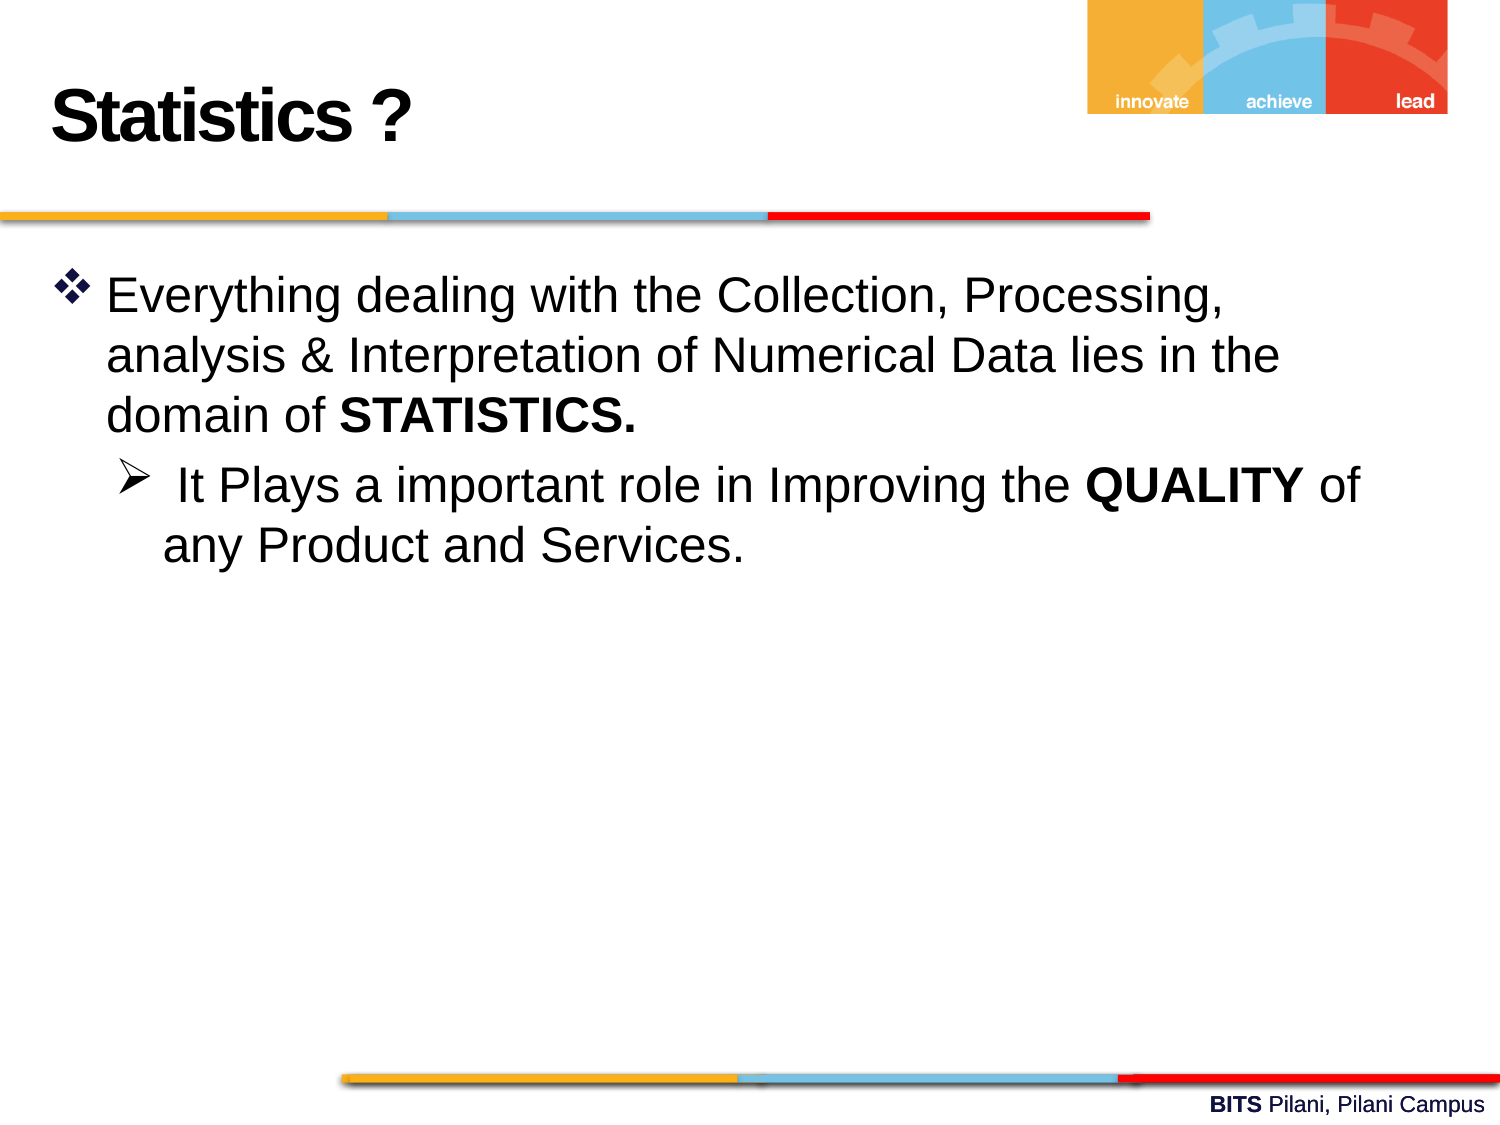

Statistics ?
Everything dealing with the Collection, Processing, analysis & Interpretation of Numerical Data lies in the domain of STATISTICS.
 It Plays a important role in Improving the QUALITY of any Product and Services.